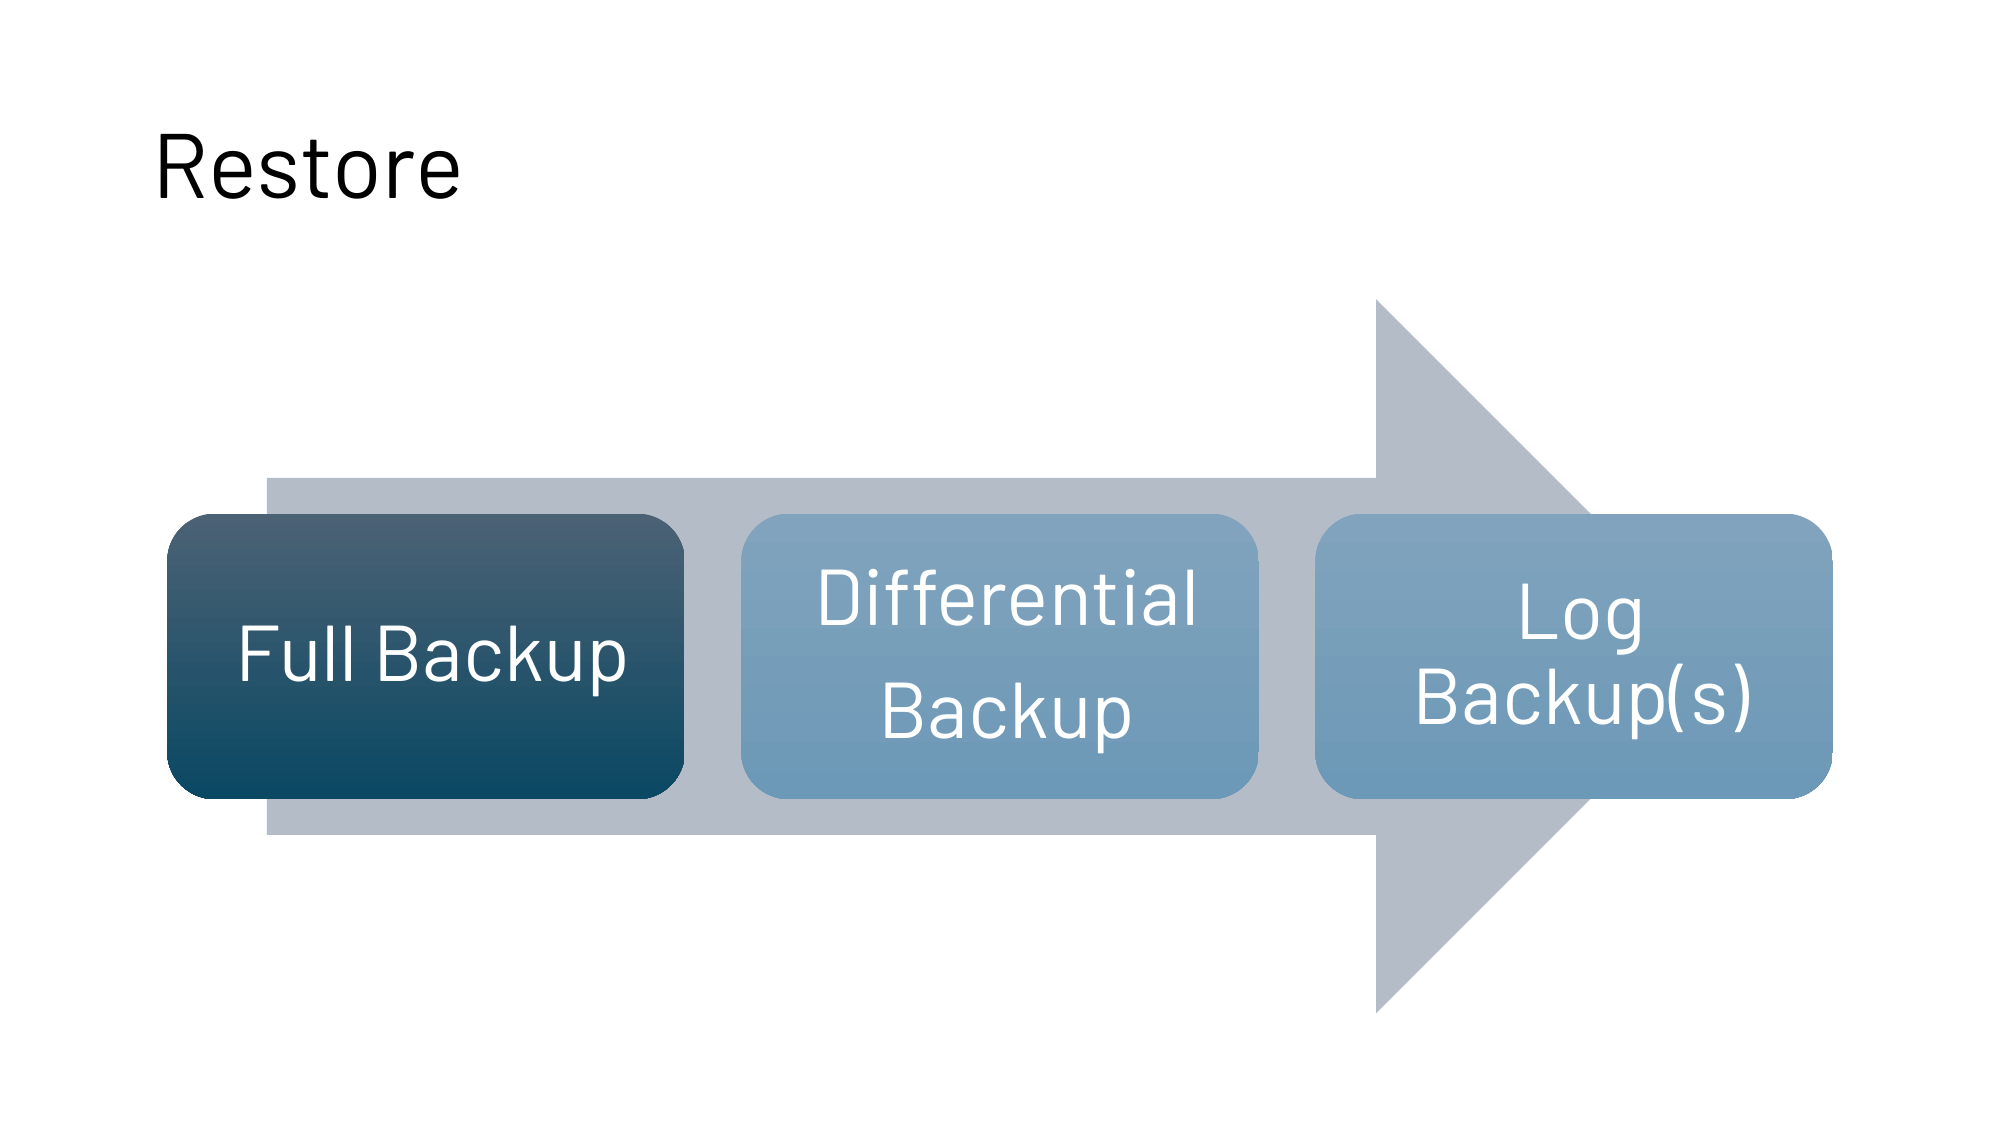

# Restore
Full Backup
Differential
Backup
Log Backup(s)